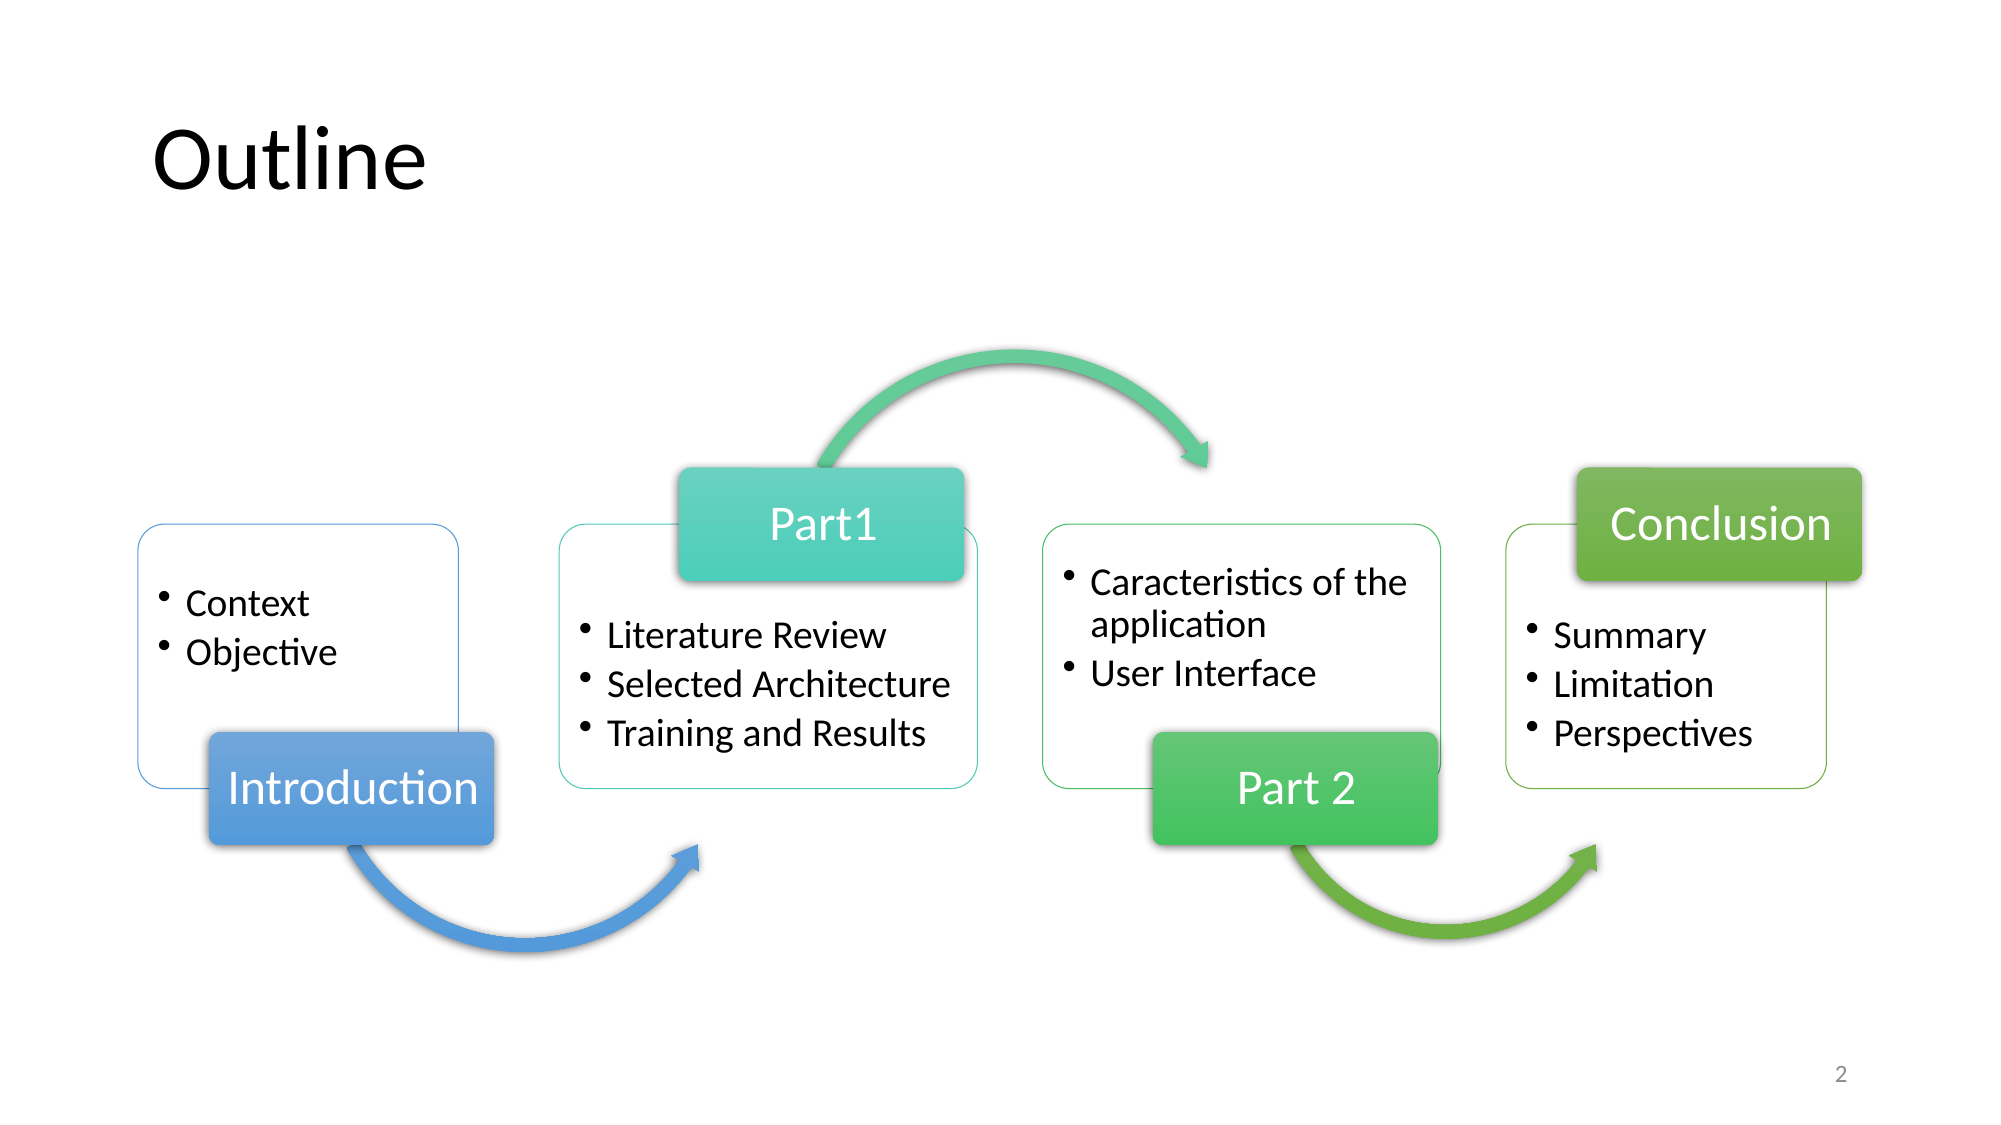

# Outline
Context
Objective
Introduction
Literature Review
Selected Architecture
Training and Results
Part1
Caracteristics of the application
User Interface
Part 2
Summary
Limitation
Perspectives
Conclusion
2